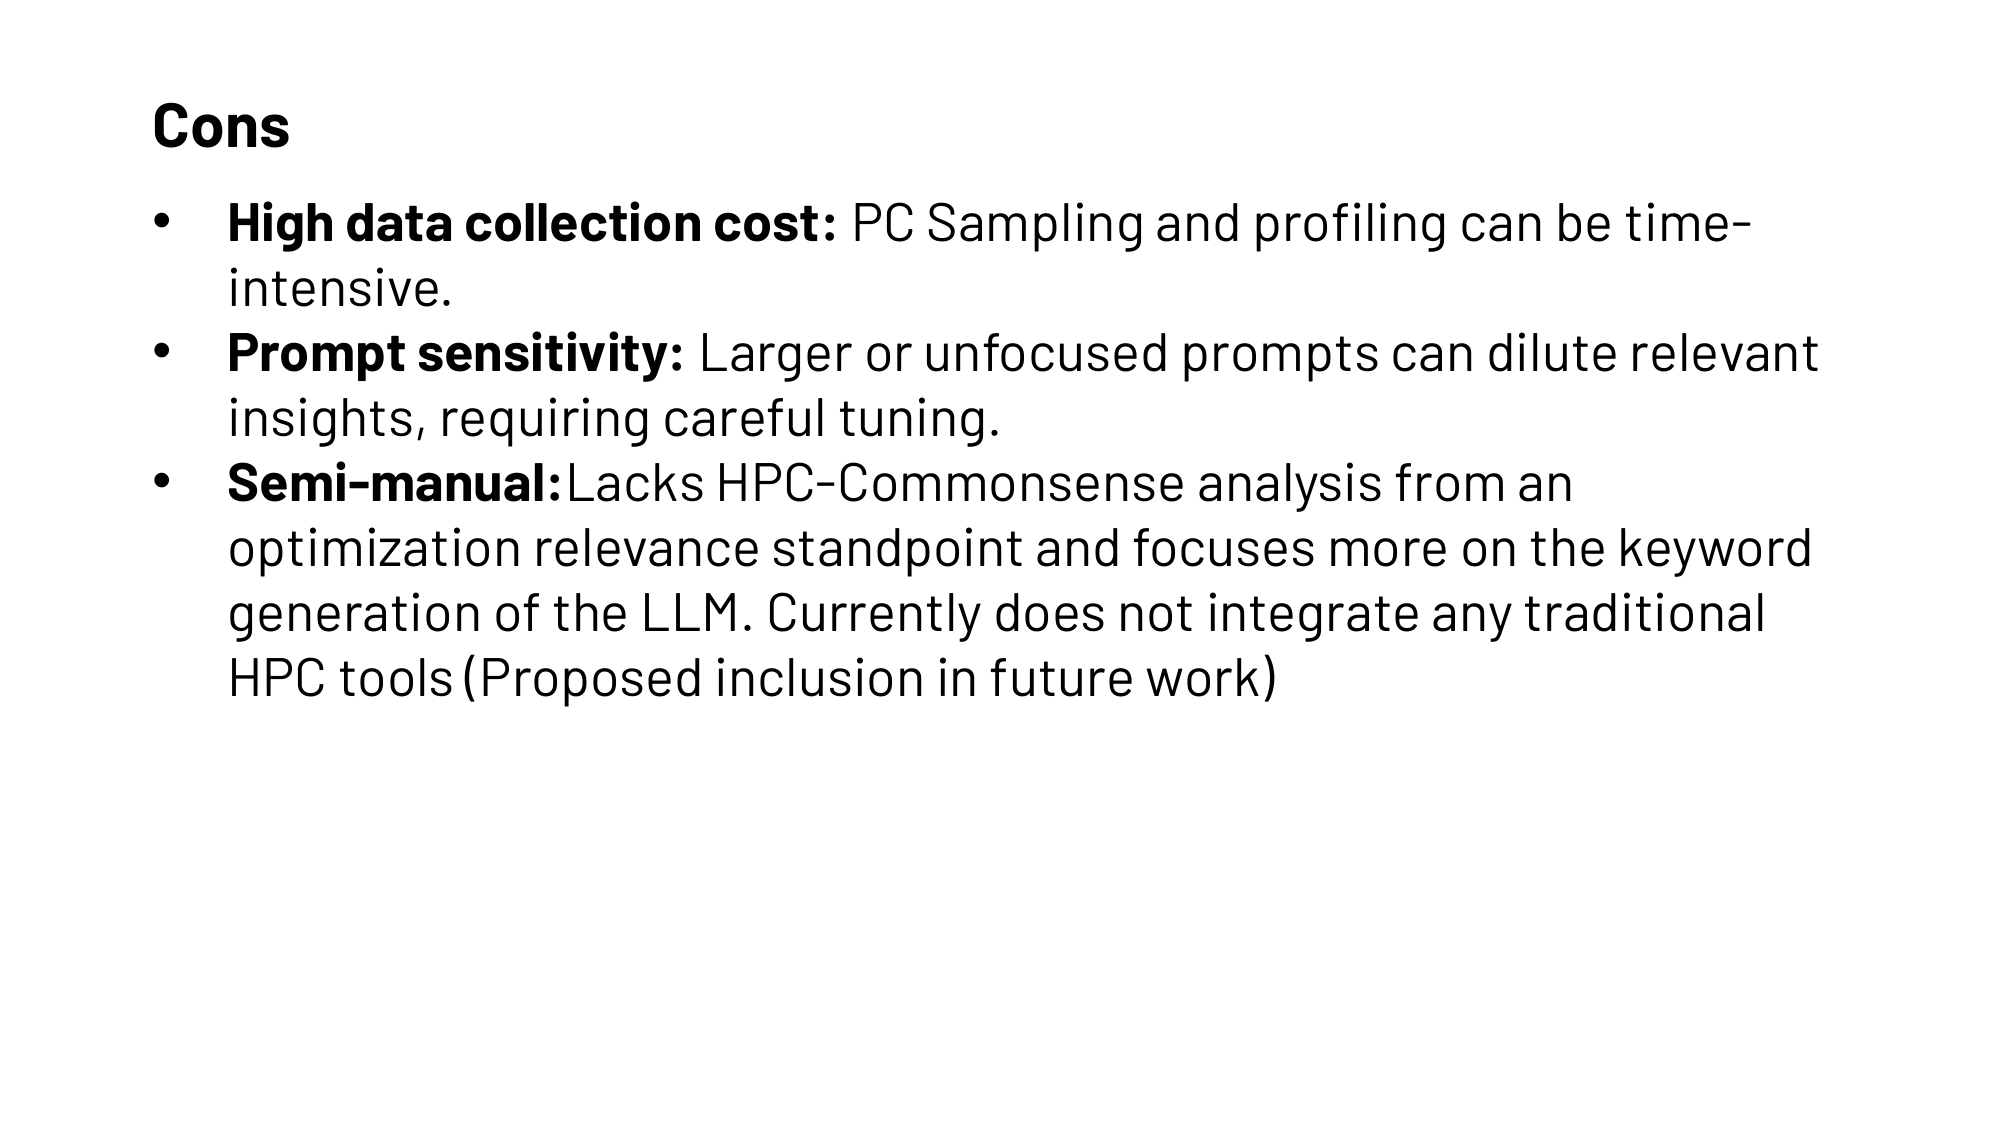

Cons

High data collection cost: PC Sampling and profiling can be time-intensive.
Prompt sensitivity: Larger or unfocused prompts can dilute relevant insights, requiring careful tuning.
Semi-manual:Lacks HPC-Commonsense analysis from an optimization relevance standpoint and focuses more on the keyword generation of the LLM. Currently does not integrate any traditional HPC tools (Proposed inclusion in future work)